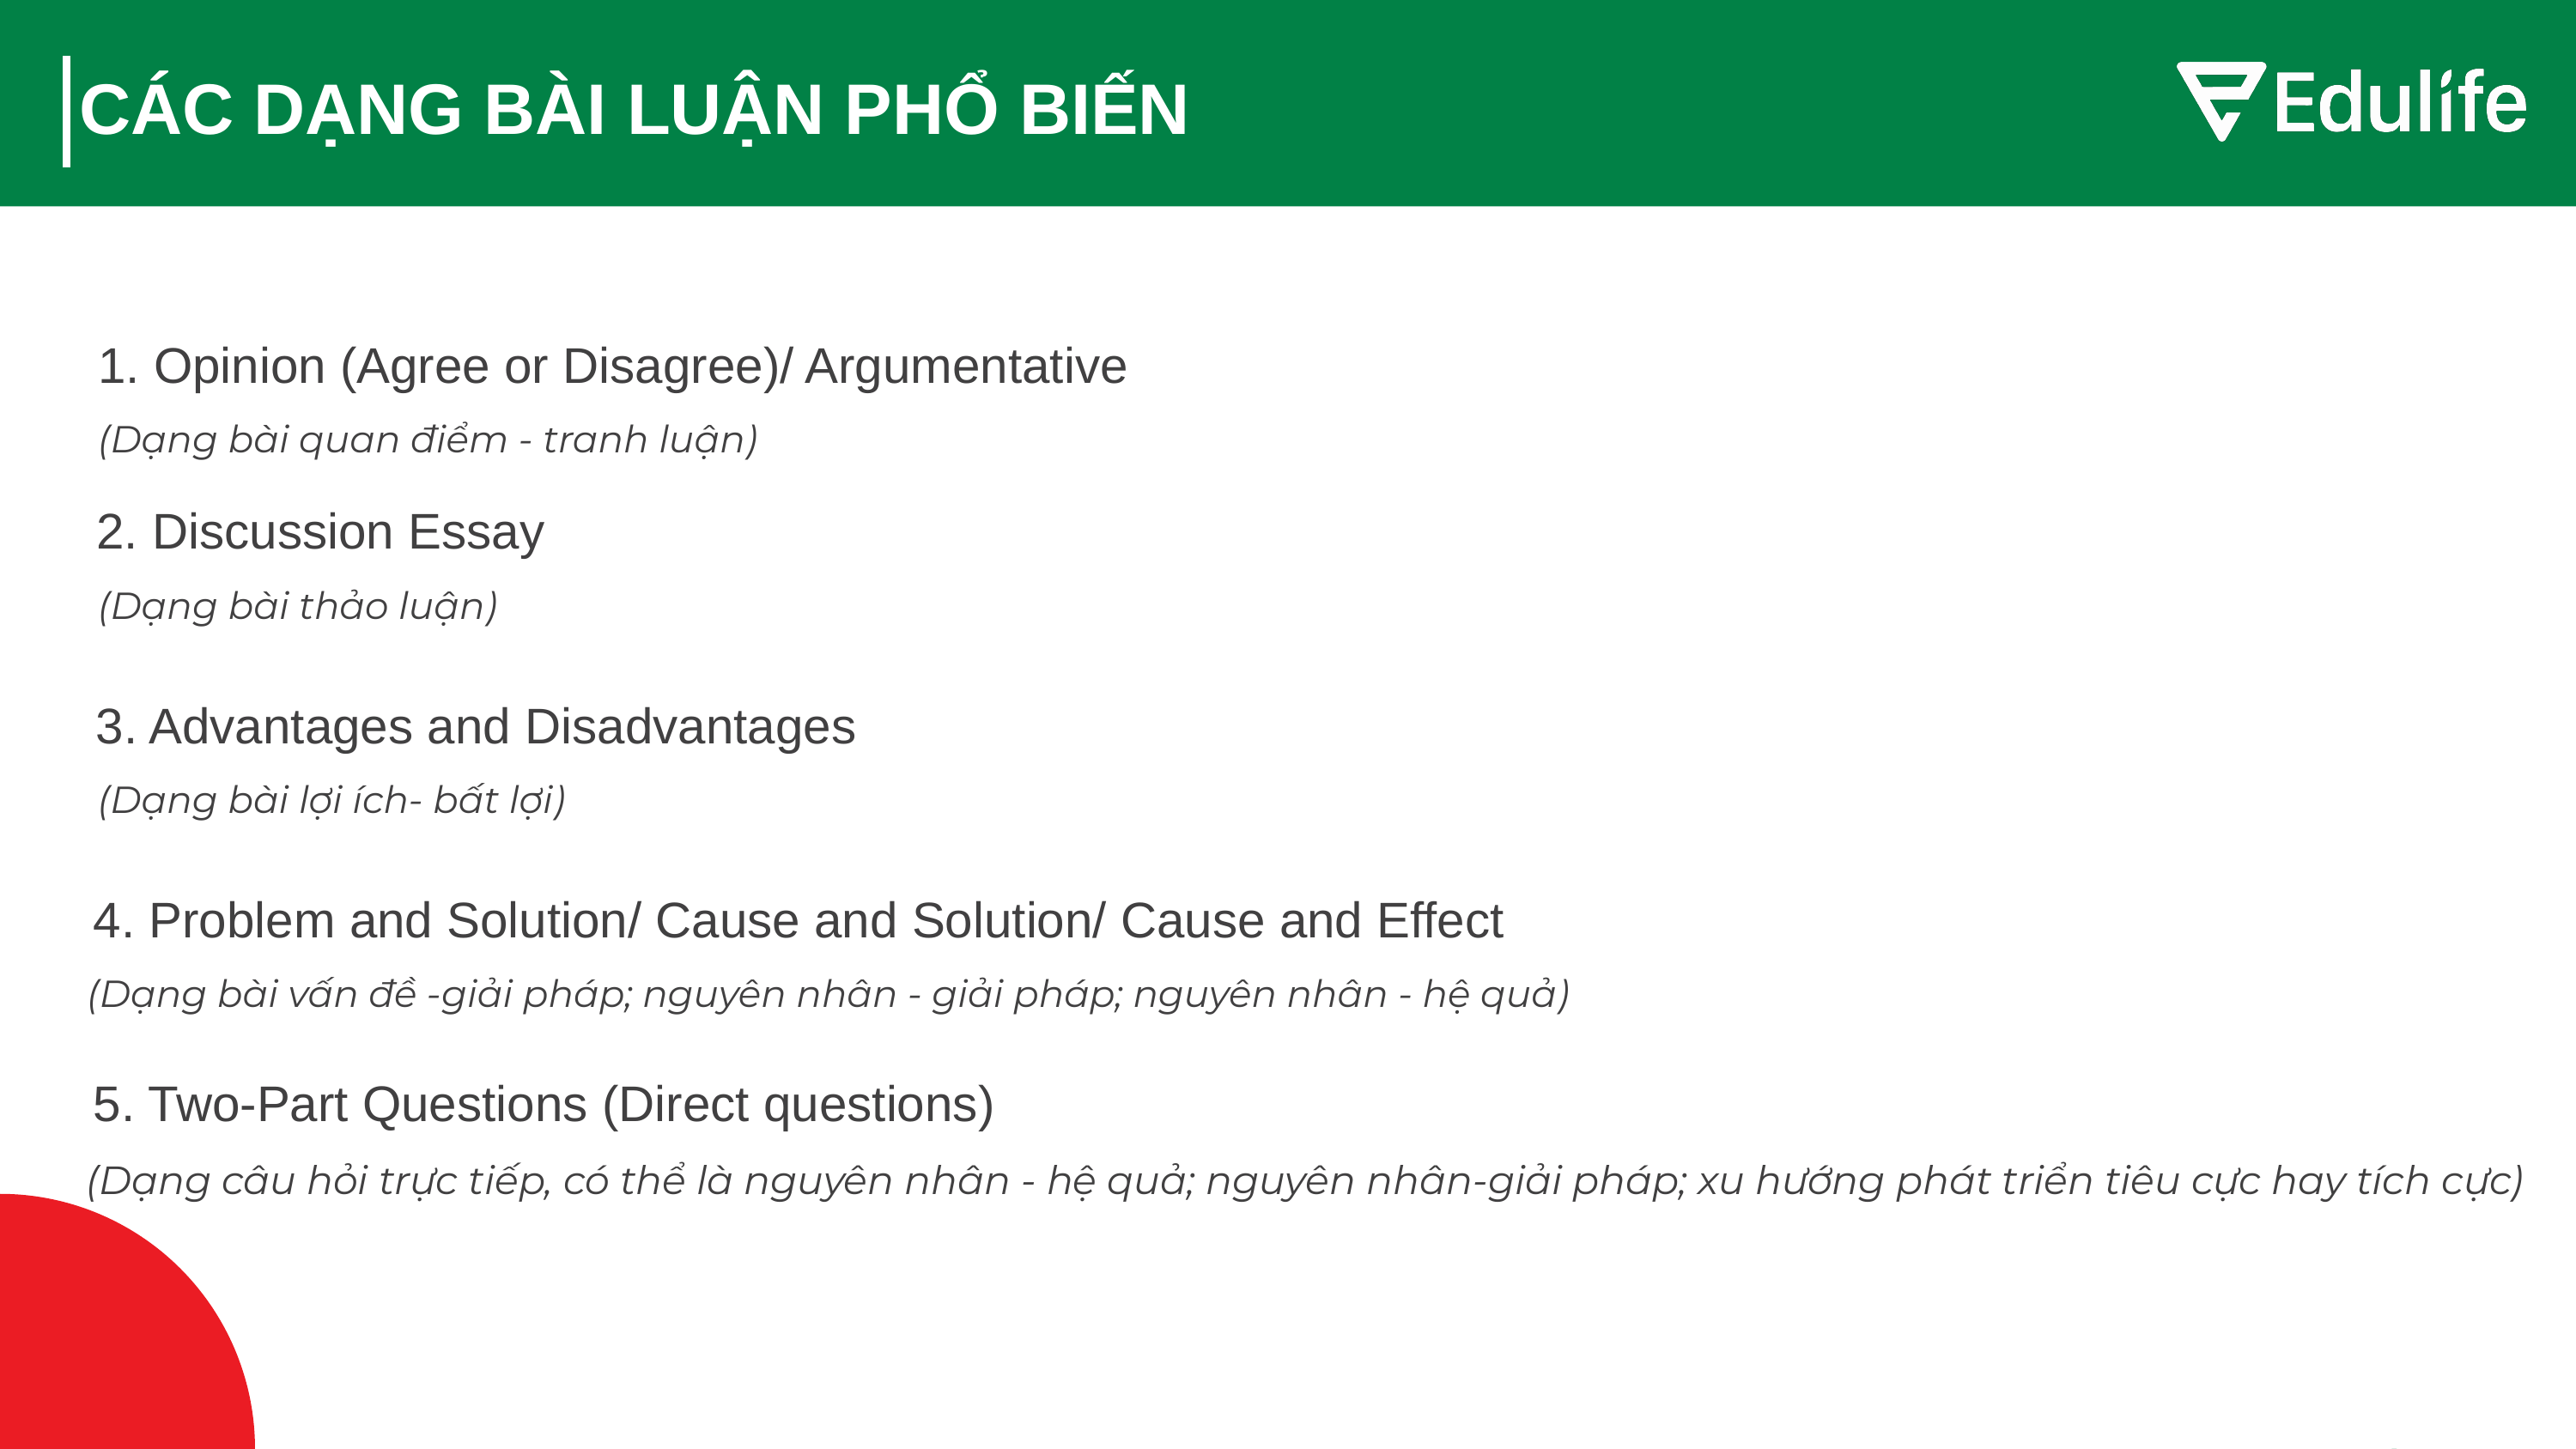

# CÁC DẠNG BÀI LUẬN PHỔ BIẾN
1. Opinion (Agree or Disagree)/ Argumentative
(Dạng bài quan điểm - tranh luận)

  2. Discussion Essay
(Dạng bài thảo luận)

  3. Advantages and Disadvantages
(Dạng bài lợi ích- bất lợi)

  4. Problem and Solution/ Cause and Solution/ Cause and Effect
(Dạng bài vấn đề -giải pháp; nguyên nhân - giải pháp; nguyên nhân - hệ quả)

  5. Two-Part Questions (Direct questions)
  (Dạng câu hỏi trực tiếp, có thể là nguyên nhân - hệ quả; nguyên nhân-giải pháp; xu hướng phát triển tiêu cực hay tích cực)